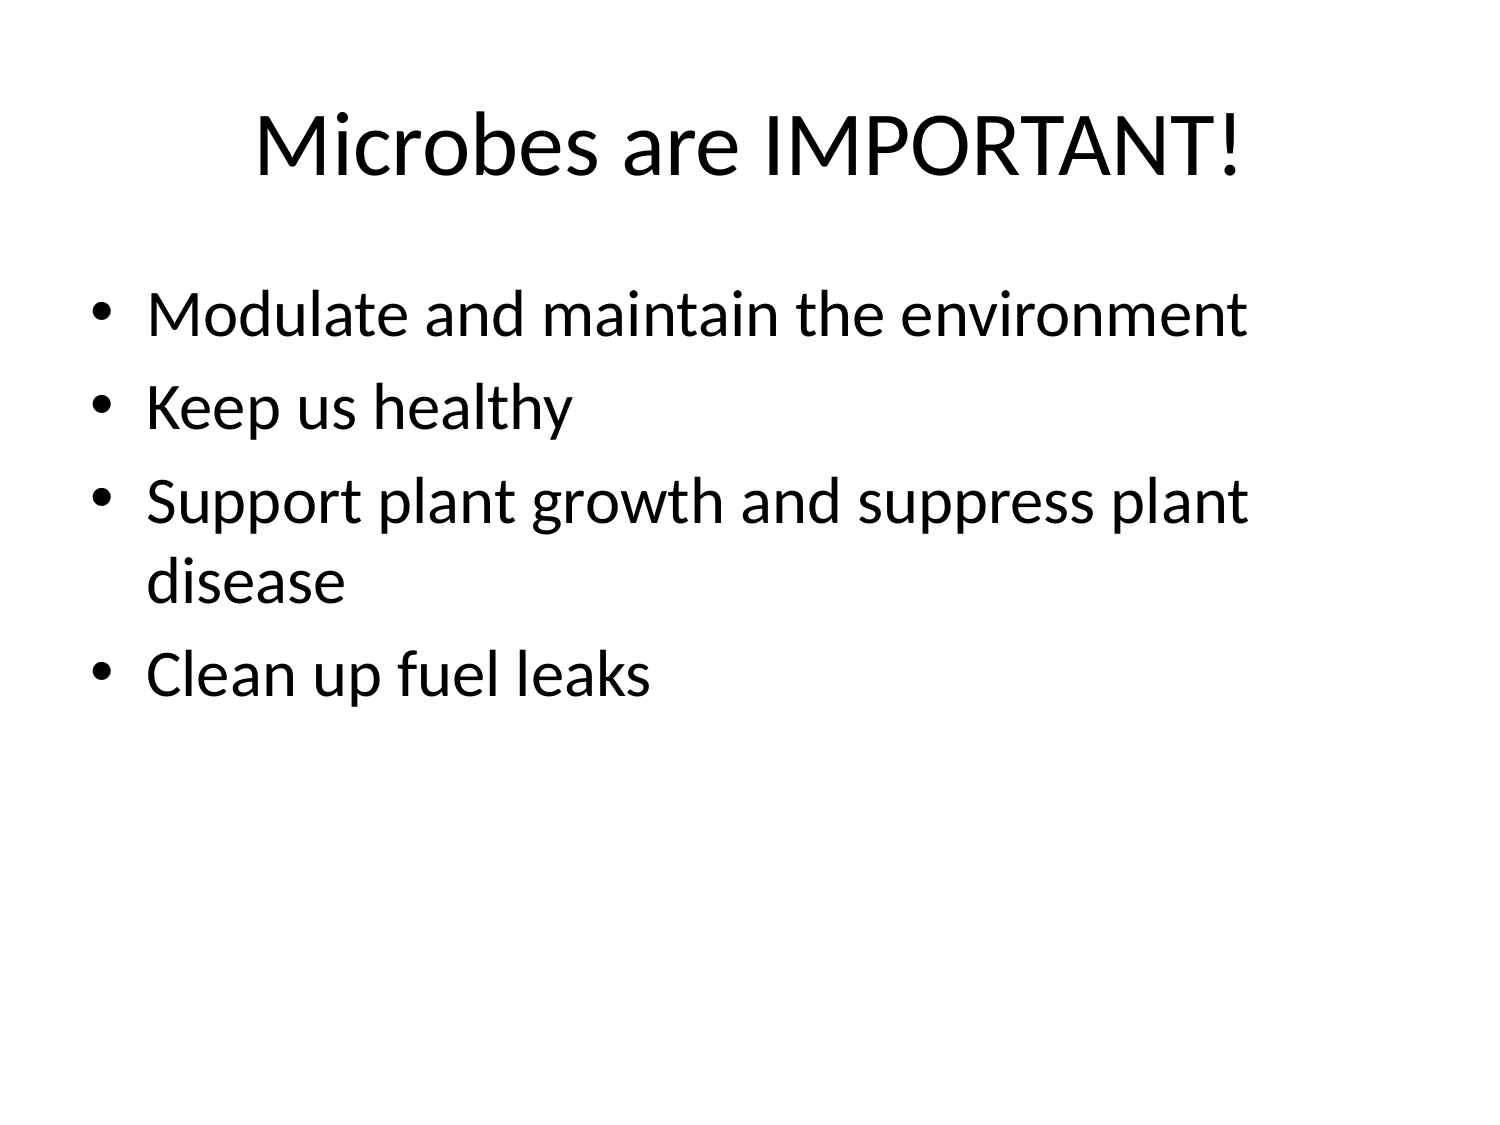

# Microbes are IMPORTANT!
Modulate and maintain the environment
Keep us healthy
Support plant growth and suppress plant disease
Clean up fuel leaks